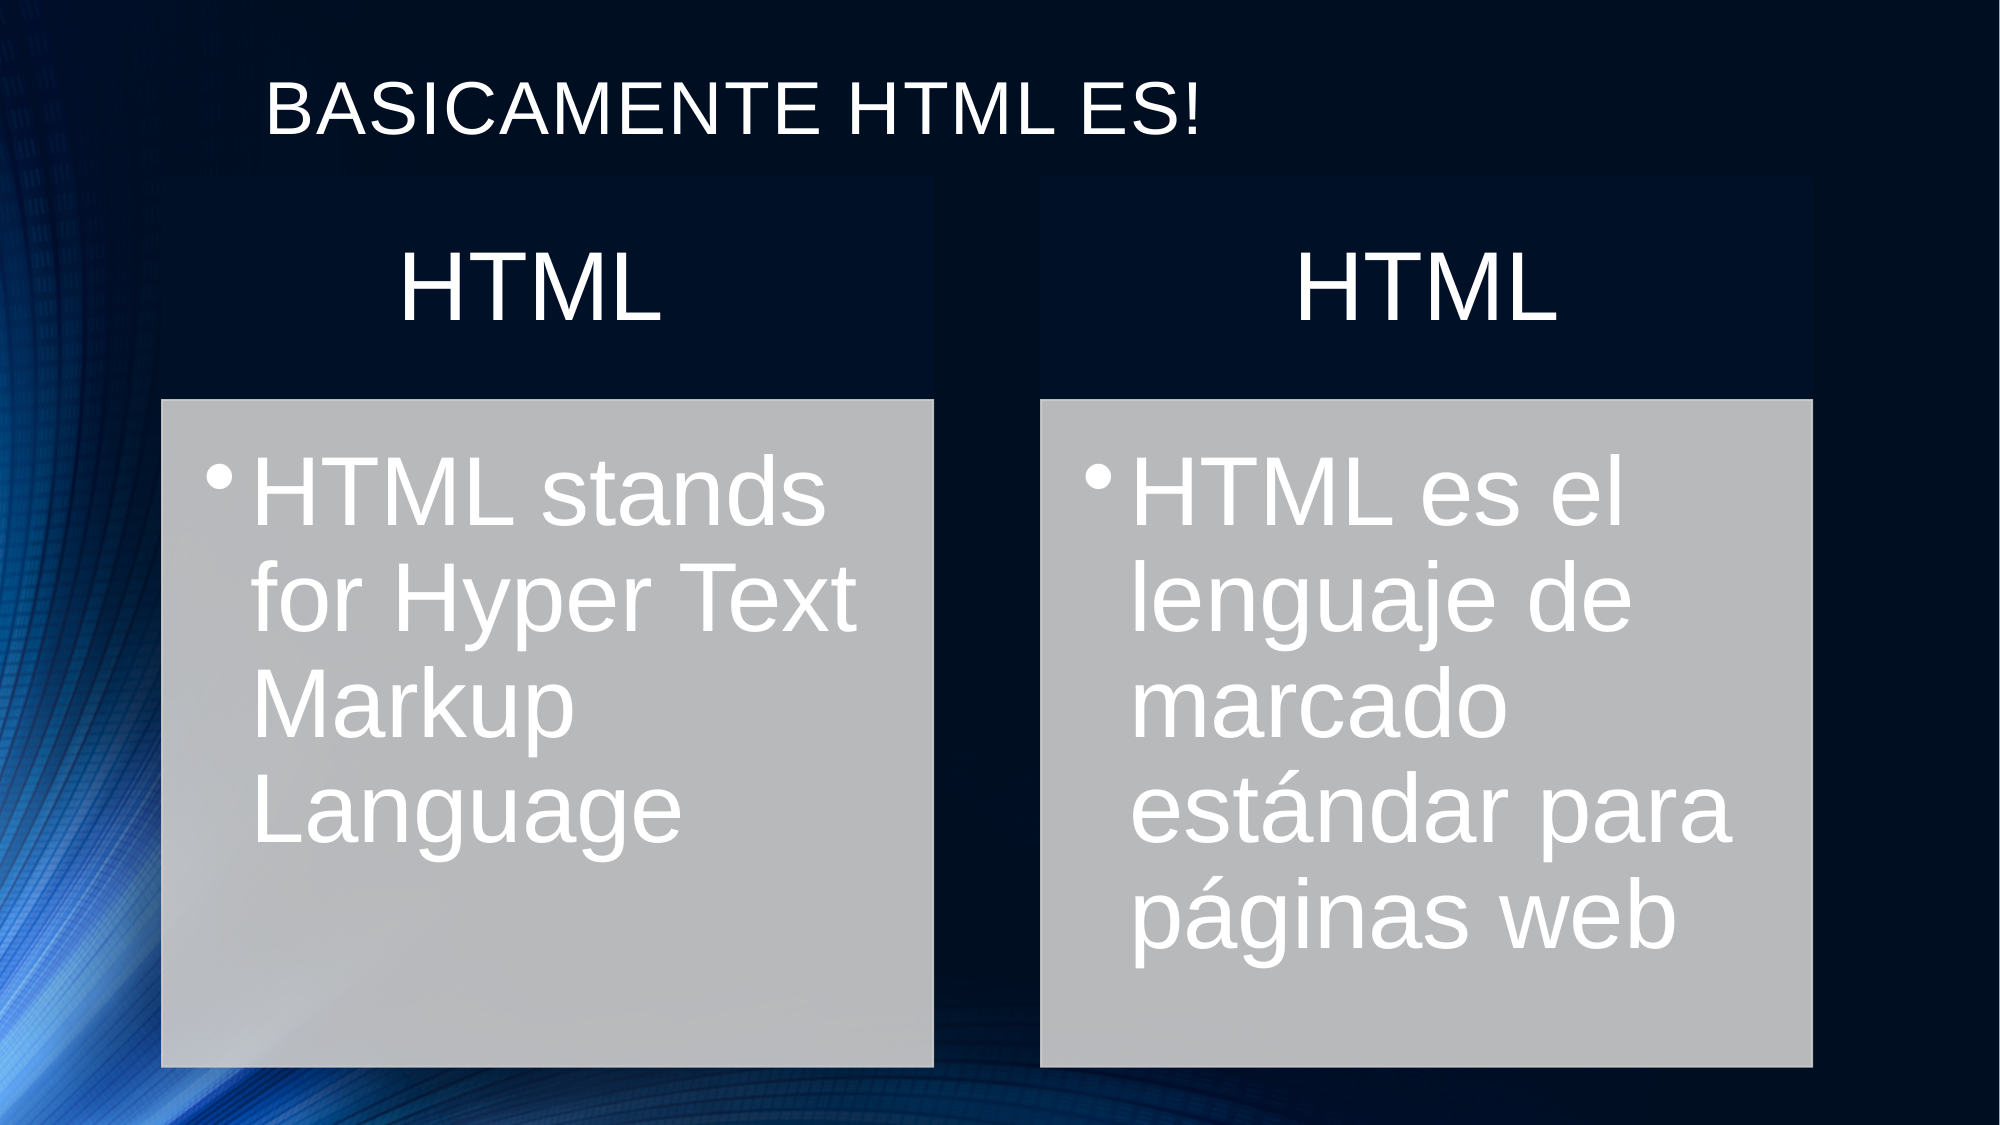

# BASICAMENTE HTML ES!
HTML
HTML stands for Hyper Text Markup Language

HTML
HTML es el lenguaje de marcado estándar para páginas web